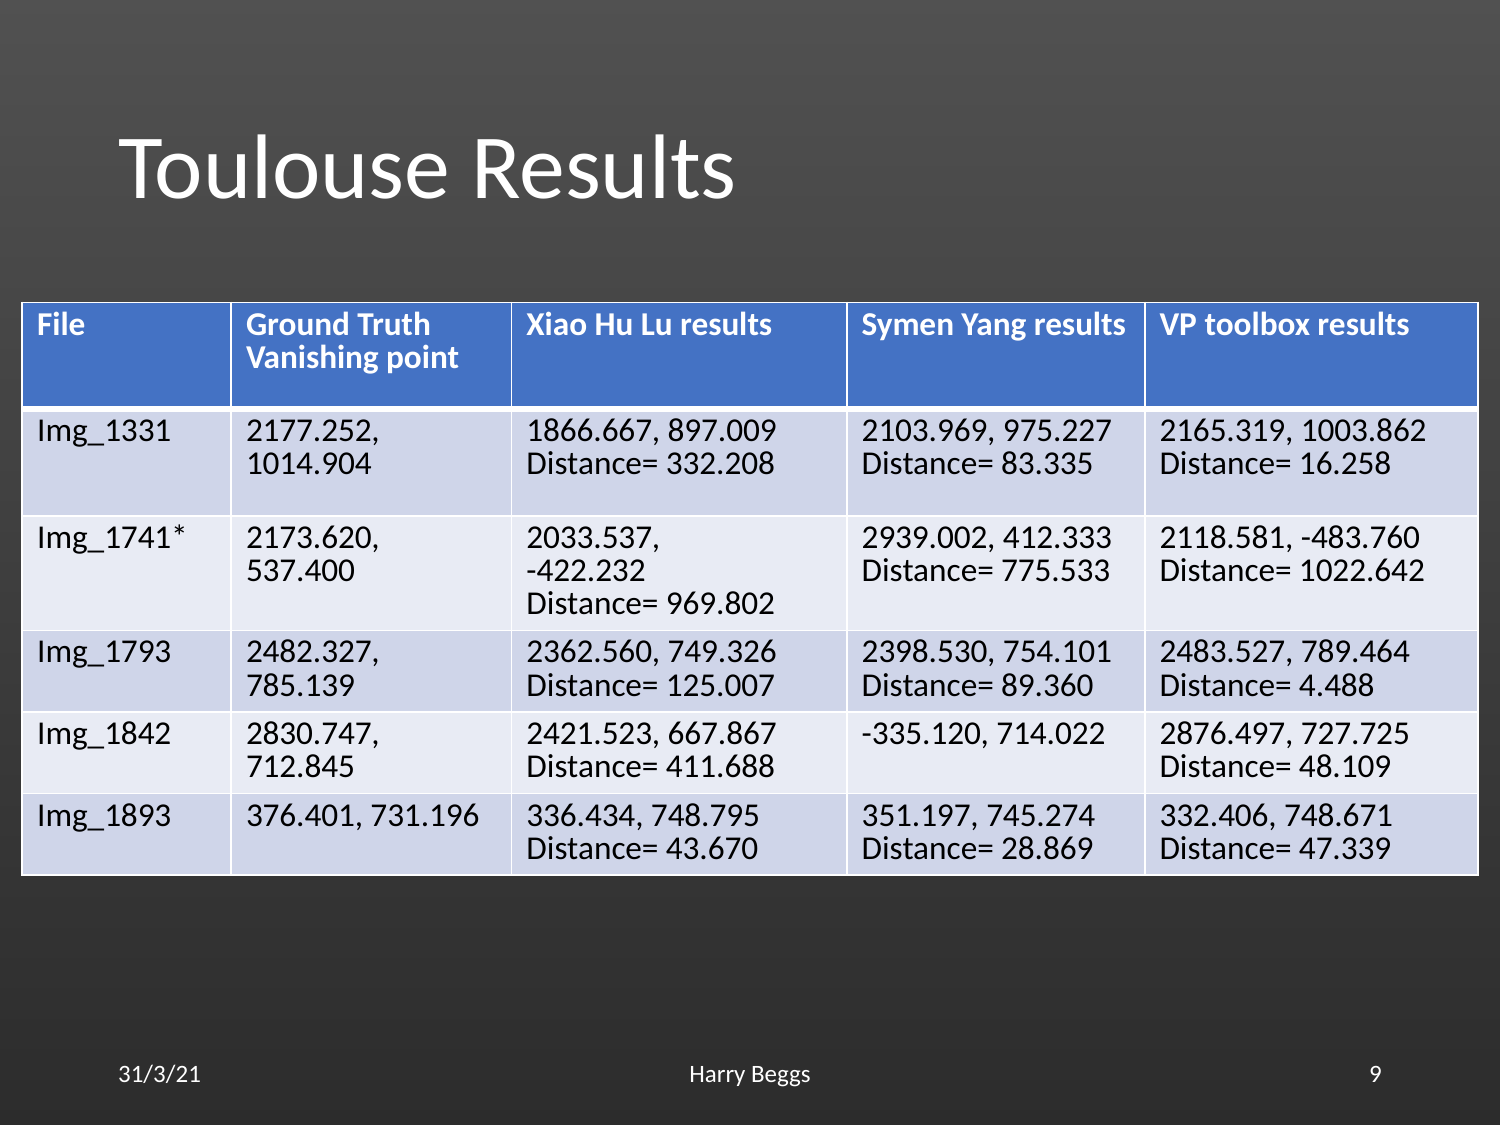

# Toulouse Results

| File | Ground Truth Vanishing point | Xiao Hu Lu results | Symen Yang results | VP toolbox results |
| --- | --- | --- | --- | --- |
| Img\_1331 | 2177.252, 1014.904 | 1866.667, 897.009 Distance= 332.208 | 2103.969, 975.227 Distance= 83.335 | 2165.319, 1003.862 Distance= 16.258 |
| Img\_1741\* | 2173.620, 537.400 | 2033.537, -422.232 Distance= 969.802 | 2939.002, 412.333 Distance= 775.533 | 2118.581, -483.760 Distance= 1022.642 |
| Img\_1793 | 2482.327, 785.139 | 2362.560, 749.326 Distance= 125.007 | 2398.530, 754.101 Distance= 89.360 | 2483.527, 789.464 Distance= 4.488 |
| Img\_1842 | 2830.747, 712.845 | 2421.523, 667.867 Distance= 411.688 | -335.120, 714.022 | 2876.497, 727.725 Distance= 48.109 |
| Img\_1893 | 376.401, 731.196 | 336.434, 748.795 Distance= 43.670 | 351.197, 745.274 Distance= 28.869 | 332.406, 748.671 Distance= 47.339 |
31/3/21
Harry Beggs
9